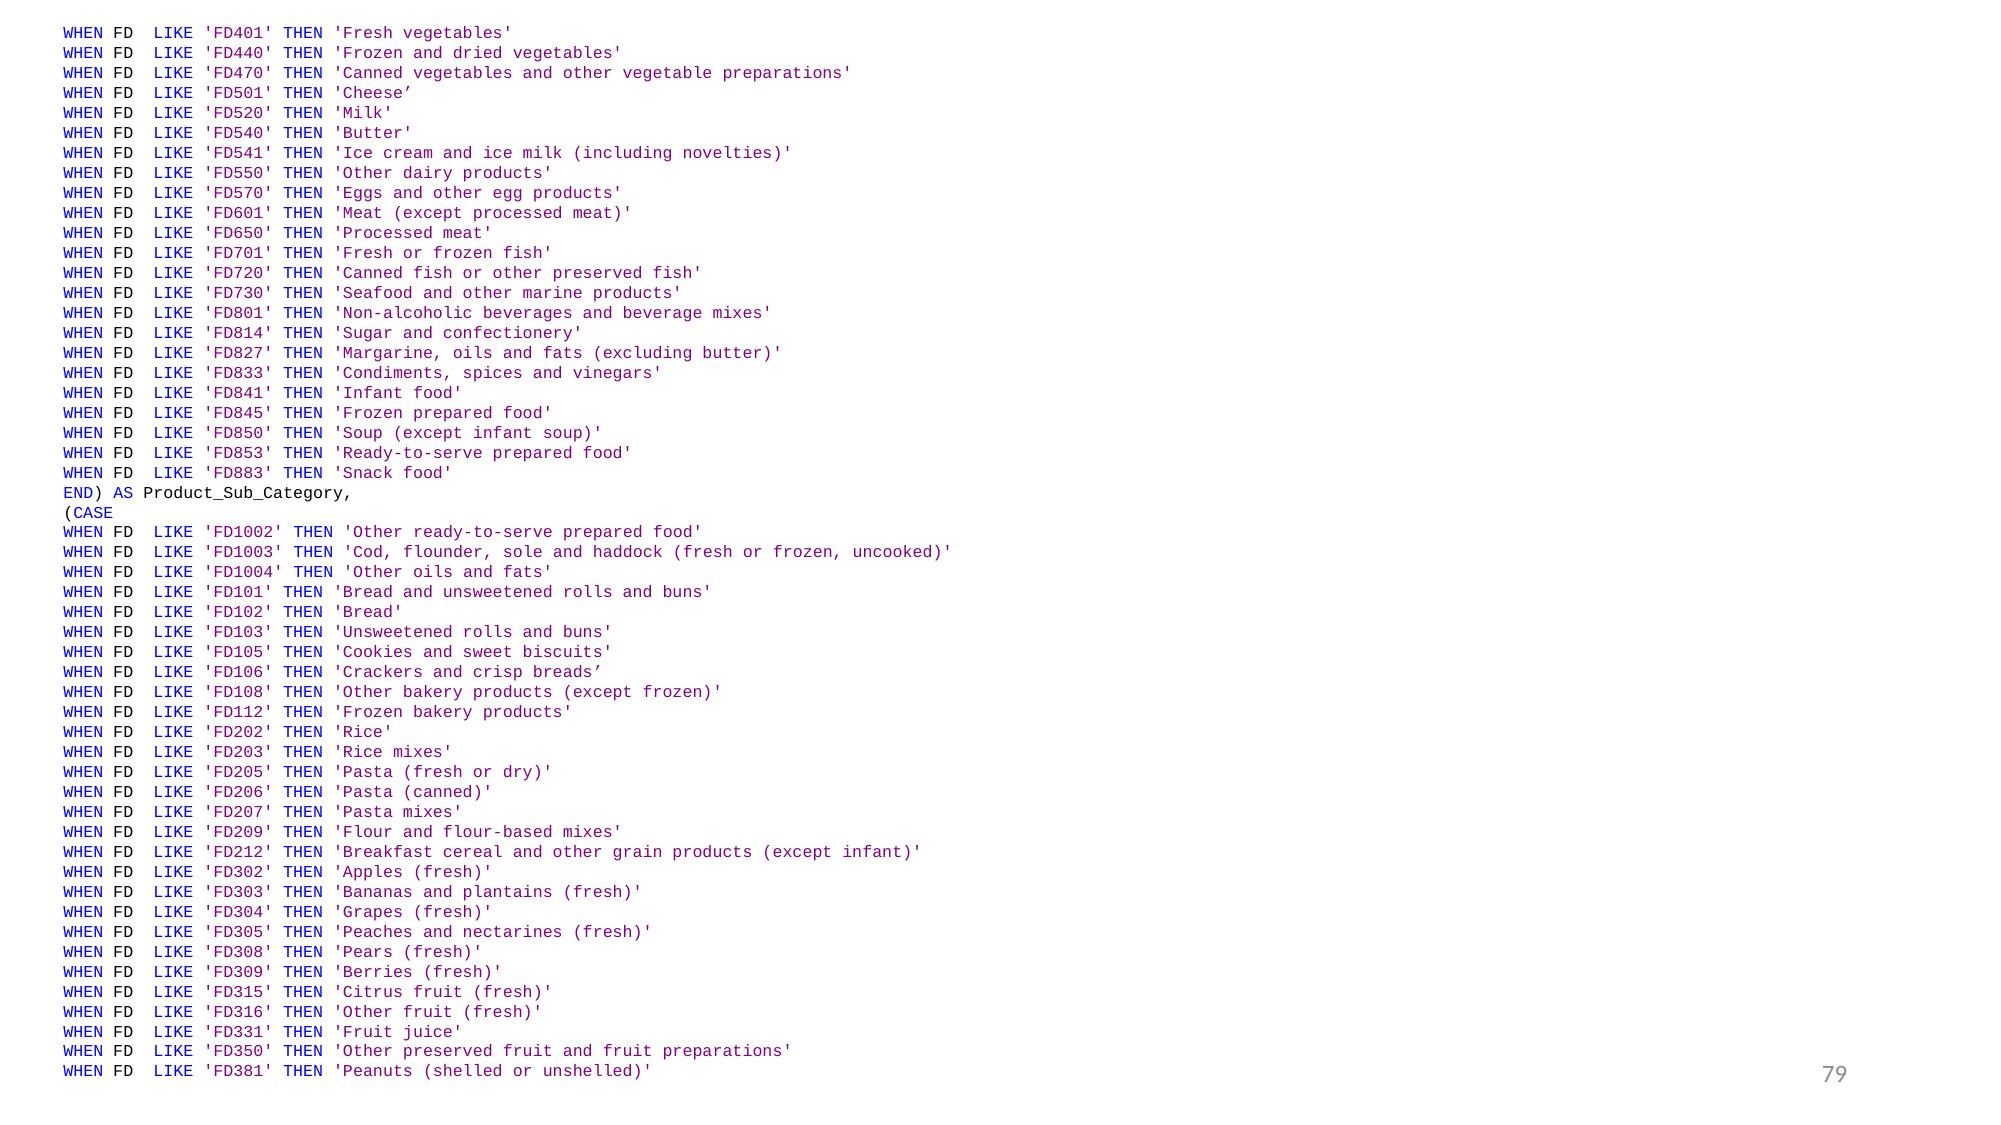

WHEN FD  LIKE 'FD401' THEN 'Fresh vegetables'
WHEN FD  LIKE 'FD440' THEN 'Frozen and dried vegetables'
WHEN FD  LIKE 'FD470' THEN 'Canned vegetables and other vegetable preparations'
WHEN FD  LIKE 'FD501' THEN 'Cheese’
WHEN FD  LIKE 'FD520' THEN 'Milk'
WHEN FD  LIKE 'FD540' THEN 'Butter'
WHEN FD  LIKE 'FD541' THEN 'Ice cream and ice milk (including novelties)'
WHEN FD  LIKE 'FD550' THEN 'Other dairy products'
WHEN FD  LIKE 'FD570' THEN 'Eggs and other egg products'
WHEN FD  LIKE 'FD601' THEN 'Meat (except processed meat)'
WHEN FD  LIKE 'FD650' THEN 'Processed meat'
WHEN FD  LIKE 'FD701' THEN 'Fresh or frozen fish'
WHEN FD  LIKE 'FD720' THEN 'Canned fish or other preserved fish'
WHEN FD  LIKE 'FD730' THEN 'Seafood and other marine products'
WHEN FD  LIKE 'FD801' THEN 'Non-alcoholic beverages and beverage mixes'
WHEN FD  LIKE 'FD814' THEN 'Sugar and confectionery'
WHEN FD  LIKE 'FD827' THEN 'Margarine, oils and fats (excluding butter)'
WHEN FD  LIKE 'FD833' THEN 'Condiments, spices and vinegars'
WHEN FD  LIKE 'FD841' THEN 'Infant food'
WHEN FD  LIKE 'FD845' THEN 'Frozen prepared food'
WHEN FD  LIKE 'FD850' THEN 'Soup (except infant soup)'
WHEN FD  LIKE 'FD853' THEN 'Ready-to-serve prepared food'
WHEN FD  LIKE 'FD883' THEN 'Snack food'
END) AS Product_Sub_Category,
(CASE
WHEN FD  LIKE 'FD1002' THEN 'Other ready-to-serve prepared food'
WHEN FD  LIKE 'FD1003' THEN 'Cod, flounder, sole and haddock (fresh or frozen, uncooked)'
WHEN FD  LIKE 'FD1004' THEN 'Other oils and fats'
WHEN FD  LIKE 'FD101' THEN 'Bread and unsweetened rolls and buns'
WHEN FD  LIKE 'FD102' THEN 'Bread'
WHEN FD  LIKE 'FD103' THEN 'Unsweetened rolls and buns'
WHEN FD  LIKE 'FD105' THEN 'Cookies and sweet biscuits'
WHEN FD  LIKE 'FD106' THEN 'Crackers and crisp breads’
WHEN FD  LIKE 'FD108' THEN 'Other bakery products (except frozen)'
WHEN FD  LIKE 'FD112' THEN 'Frozen bakery products'
WHEN FD  LIKE 'FD202' THEN 'Rice'
WHEN FD  LIKE 'FD203' THEN 'Rice mixes'
WHEN FD  LIKE 'FD205' THEN 'Pasta (fresh or dry)'
WHEN FD  LIKE 'FD206' THEN 'Pasta (canned)'
WHEN FD  LIKE 'FD207' THEN 'Pasta mixes'
WHEN FD  LIKE 'FD209' THEN 'Flour and flour-based mixes'
WHEN FD  LIKE 'FD212' THEN 'Breakfast cereal and other grain products (except infant)'
WHEN FD  LIKE 'FD302' THEN 'Apples (fresh)'
WHEN FD  LIKE 'FD303' THEN 'Bananas and plantains (fresh)'
WHEN FD  LIKE 'FD304' THEN 'Grapes (fresh)'
WHEN FD  LIKE 'FD305' THEN 'Peaches and nectarines (fresh)'
WHEN FD  LIKE 'FD308' THEN 'Pears (fresh)'
WHEN FD  LIKE 'FD309' THEN 'Berries (fresh)'
WHEN FD  LIKE 'FD315' THEN 'Citrus fruit (fresh)'
WHEN FD  LIKE 'FD316' THEN 'Other fruit (fresh)'
WHEN FD  LIKE 'FD331' THEN 'Fruit juice'
WHEN FD  LIKE 'FD350' THEN 'Other preserved fruit and fruit preparations'
WHEN FD  LIKE 'FD381' THEN 'Peanuts (shelled or unshelled)'
79